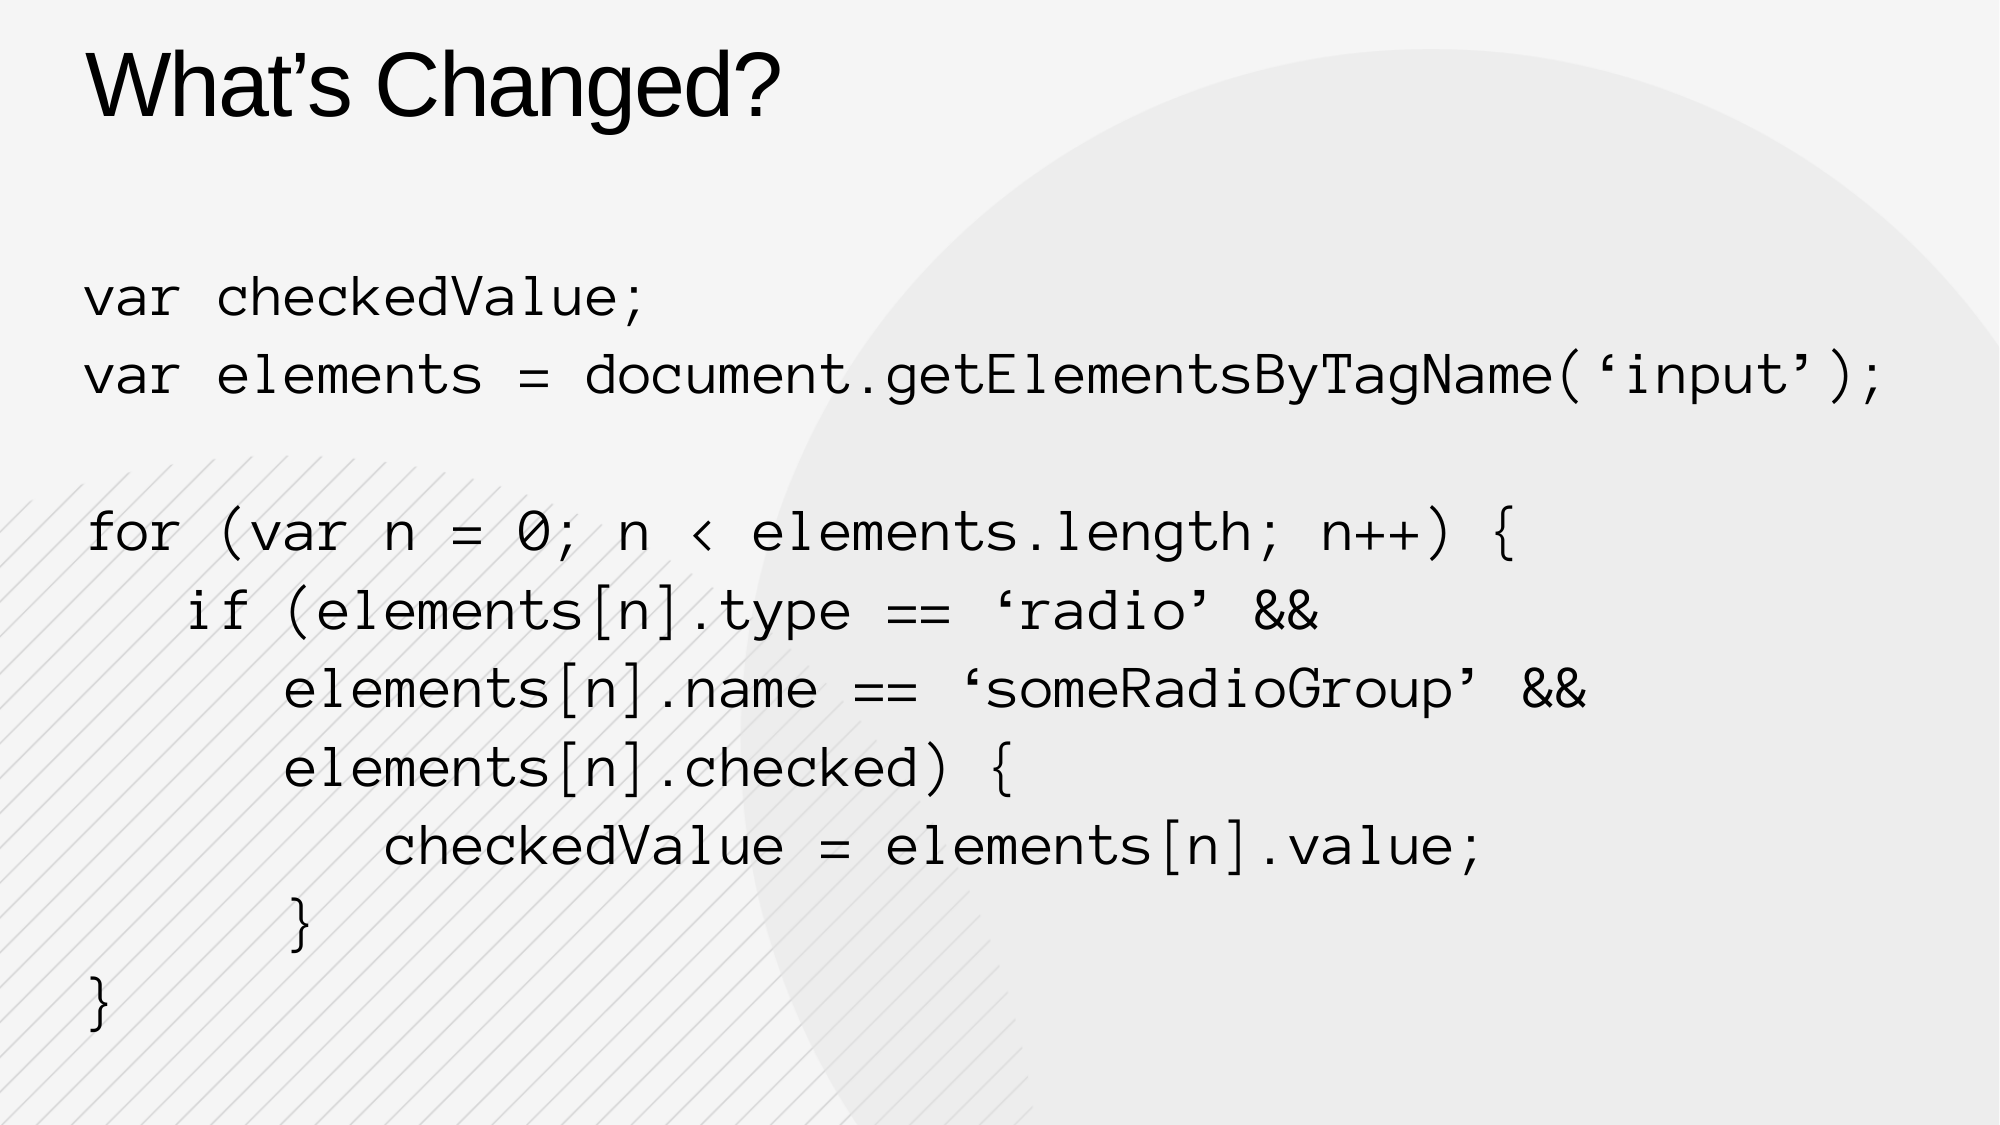

# What’s Changed?
var checkedValue;
var elements = document.getElementsByTagName(‘input’);

for (var n = 0; n < elements.length; n++) {
   if (elements[n].type == ‘radio’ &&
      elements[n].name == ‘someRadioGroup’ &&
      elements[n].checked) {
         checkedValue = elements[n].value;
      }
}